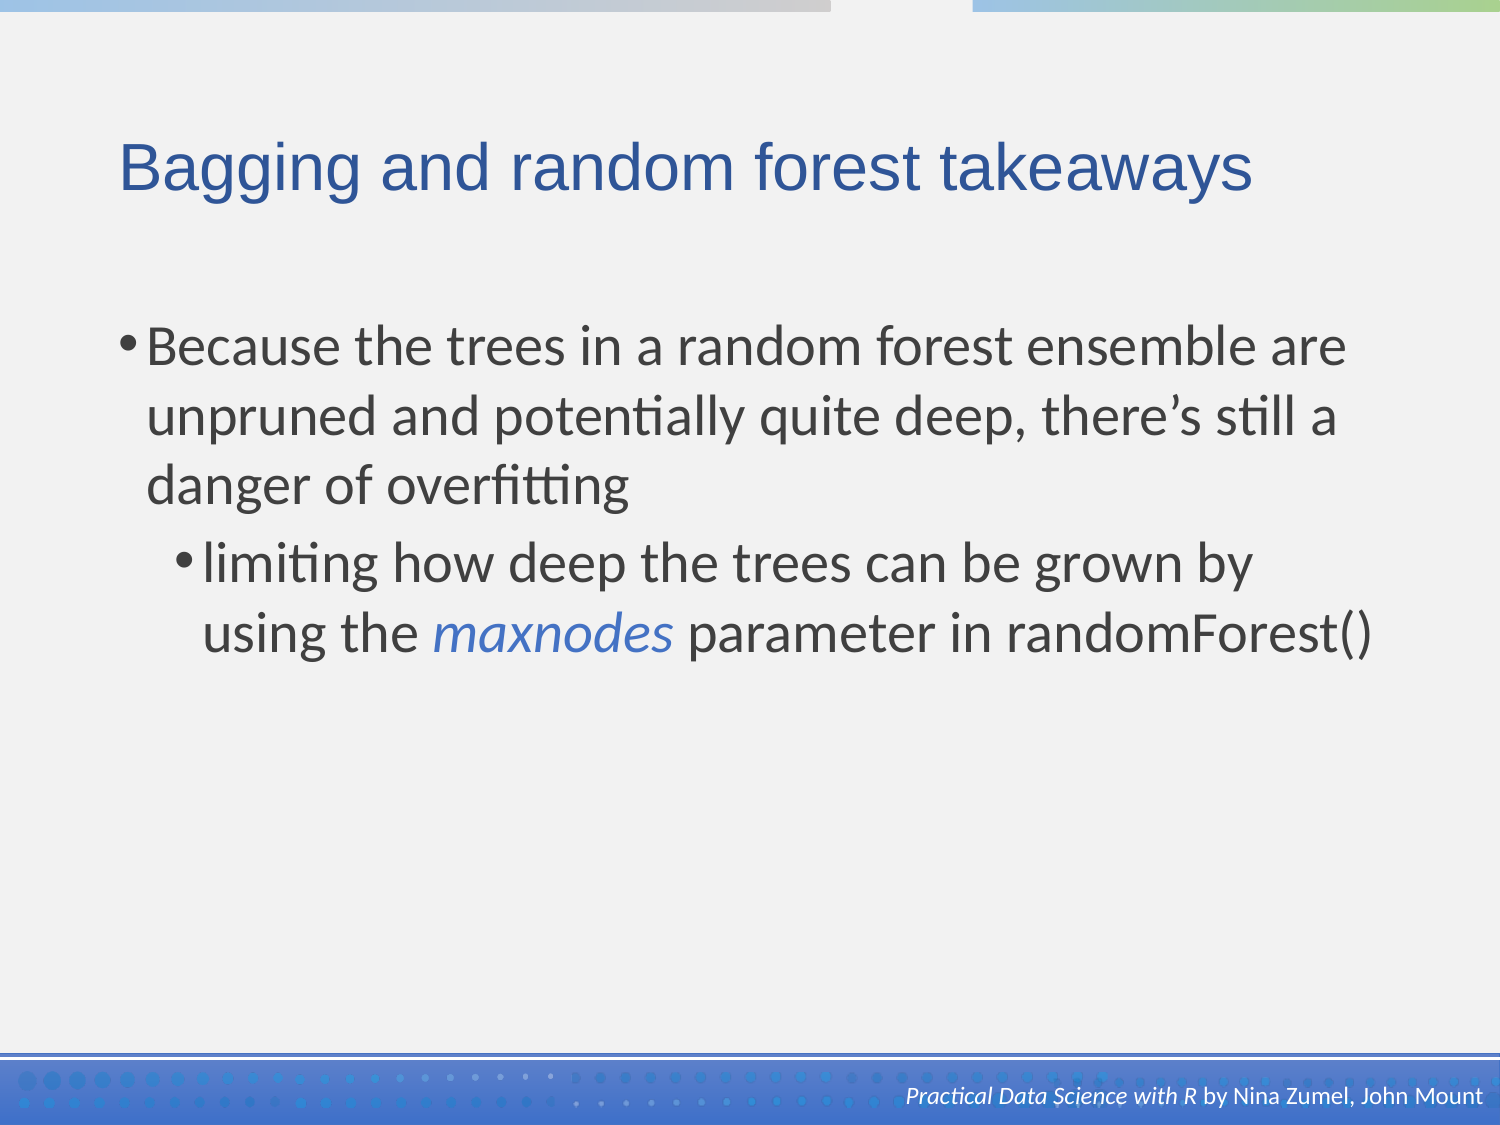

# Bagging and random forest takeaways
Because the trees in a random forest ensemble are unpruned and potentially quite deep, there’s still a danger of overfitting
limiting how deep the trees can be grown by using the maxnodes parameter in randomForest()
Practical Data Science with R by Nina Zumel, John Mount